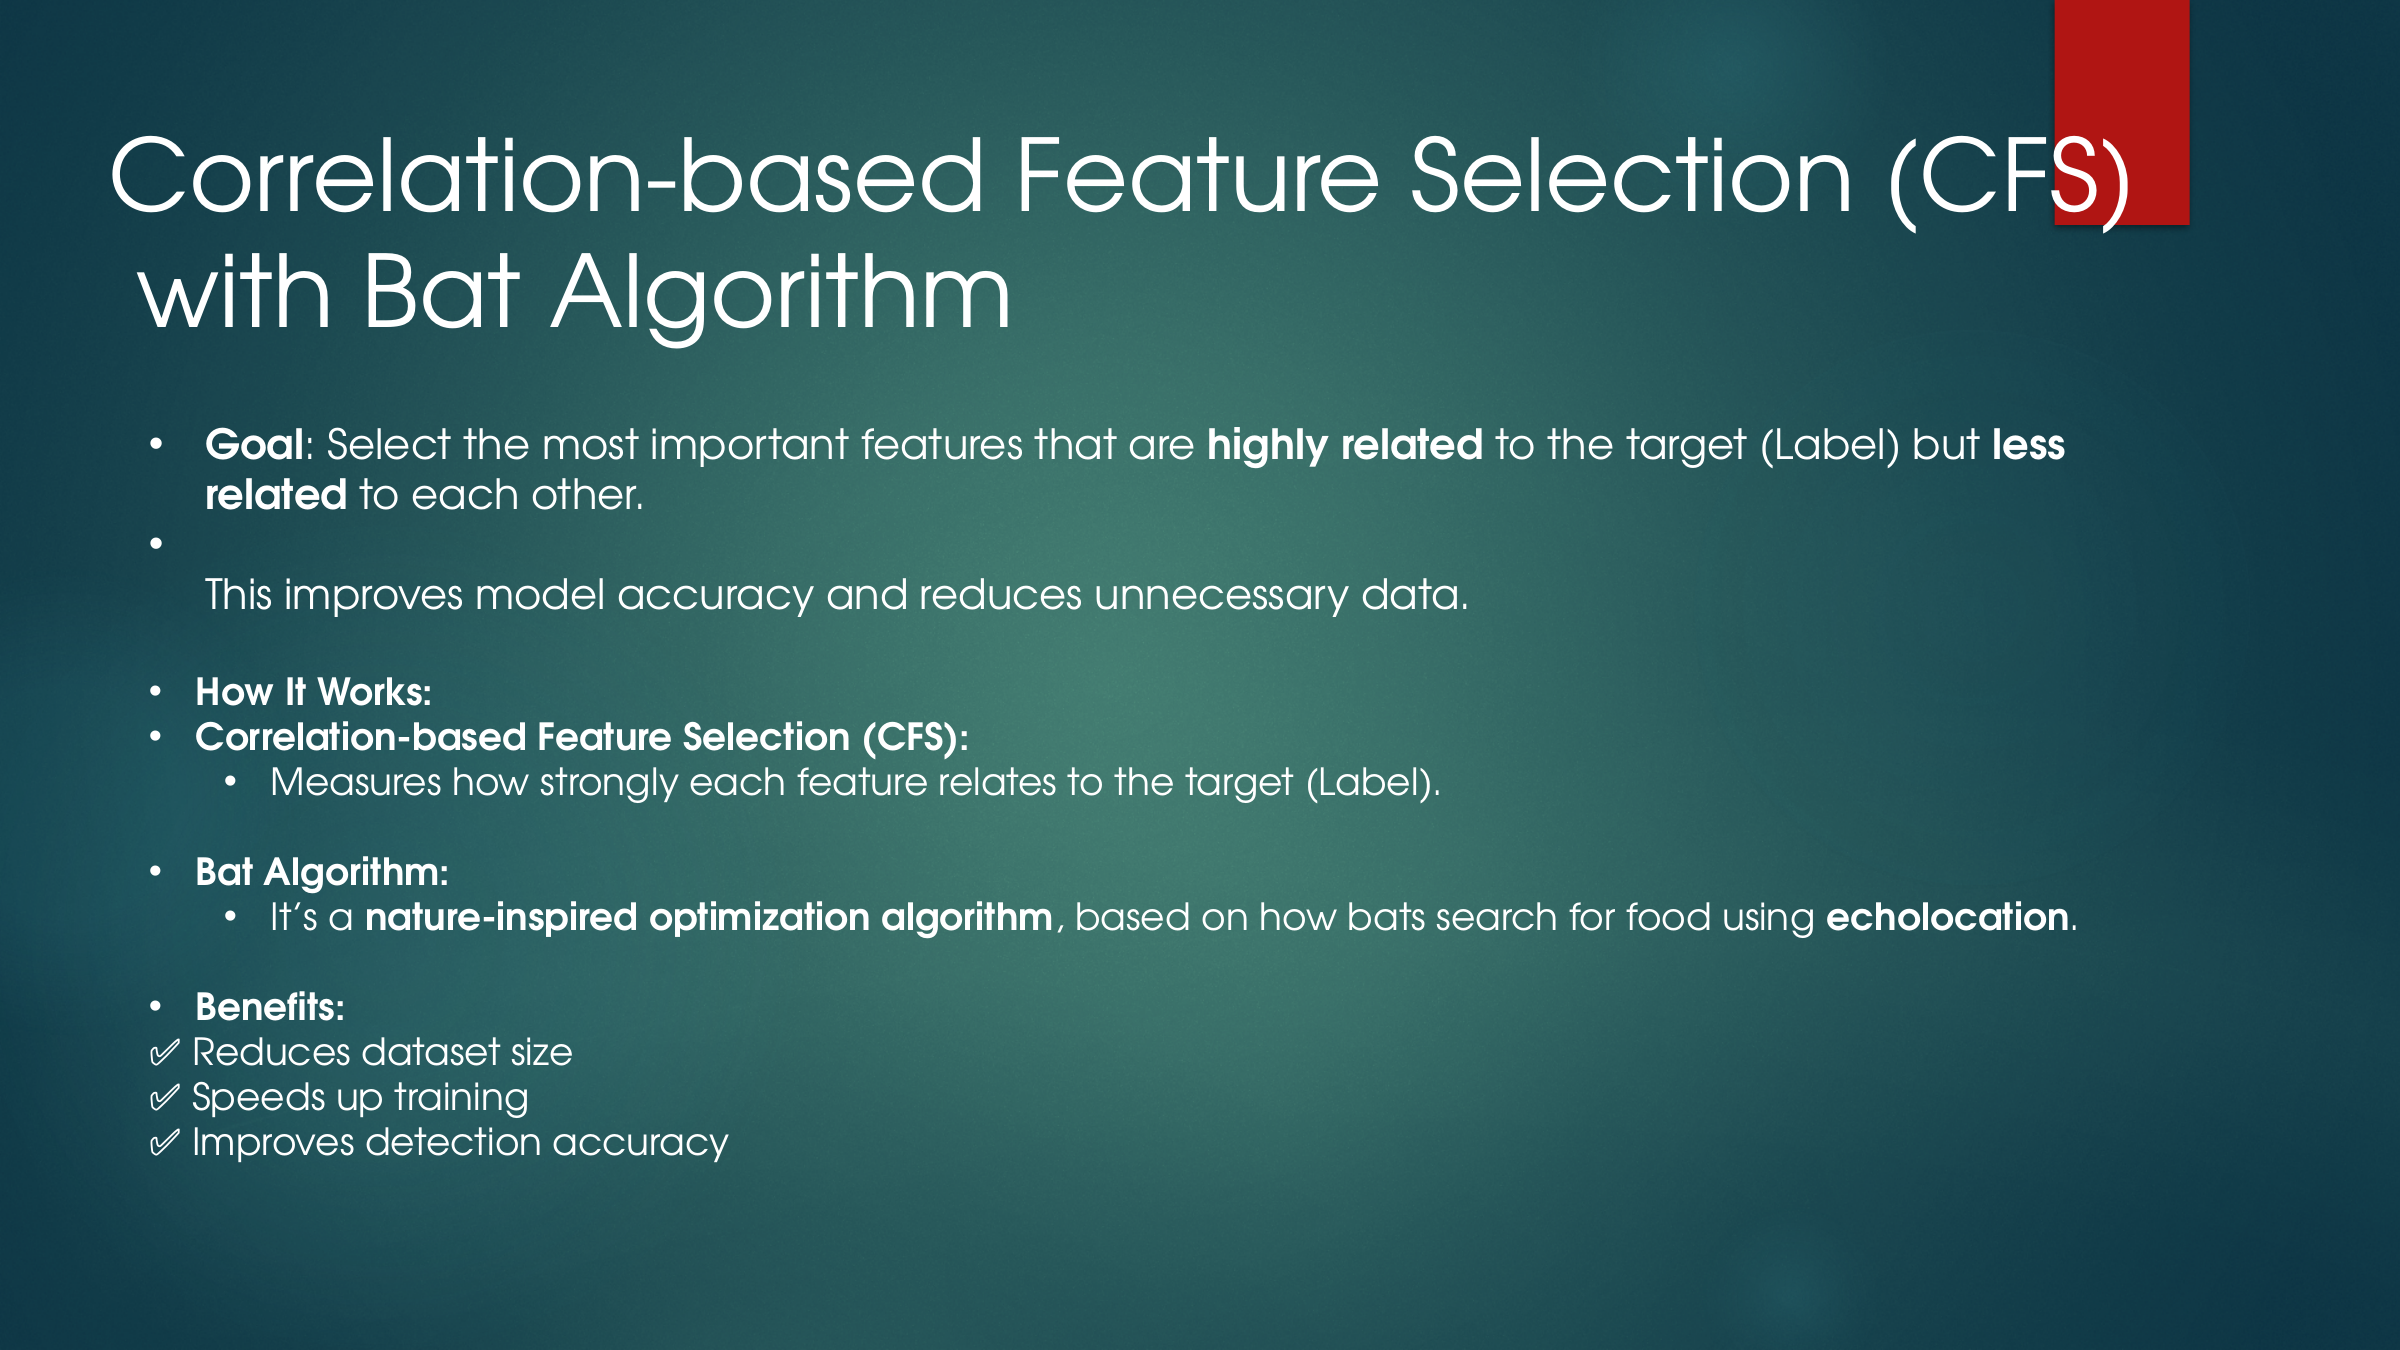

Correlation-based Feature Selection (CFS)
 with Bat Algorithm
Goal: Select the most important features that are highly related to the target (Label) but less related to each other.
This improves model accuracy and reduces unnecessary data.

How It Works:
Correlation-based Feature Selection (CFS):
Measures how strongly each feature relates to the target (Label).

Bat Algorithm:
It’s a nature-inspired optimization algorithm, based on how bats search for food using echolocation.

Benefits:
✅ Reduces dataset size
✅ Speeds up training
✅ Improves detection accuracy